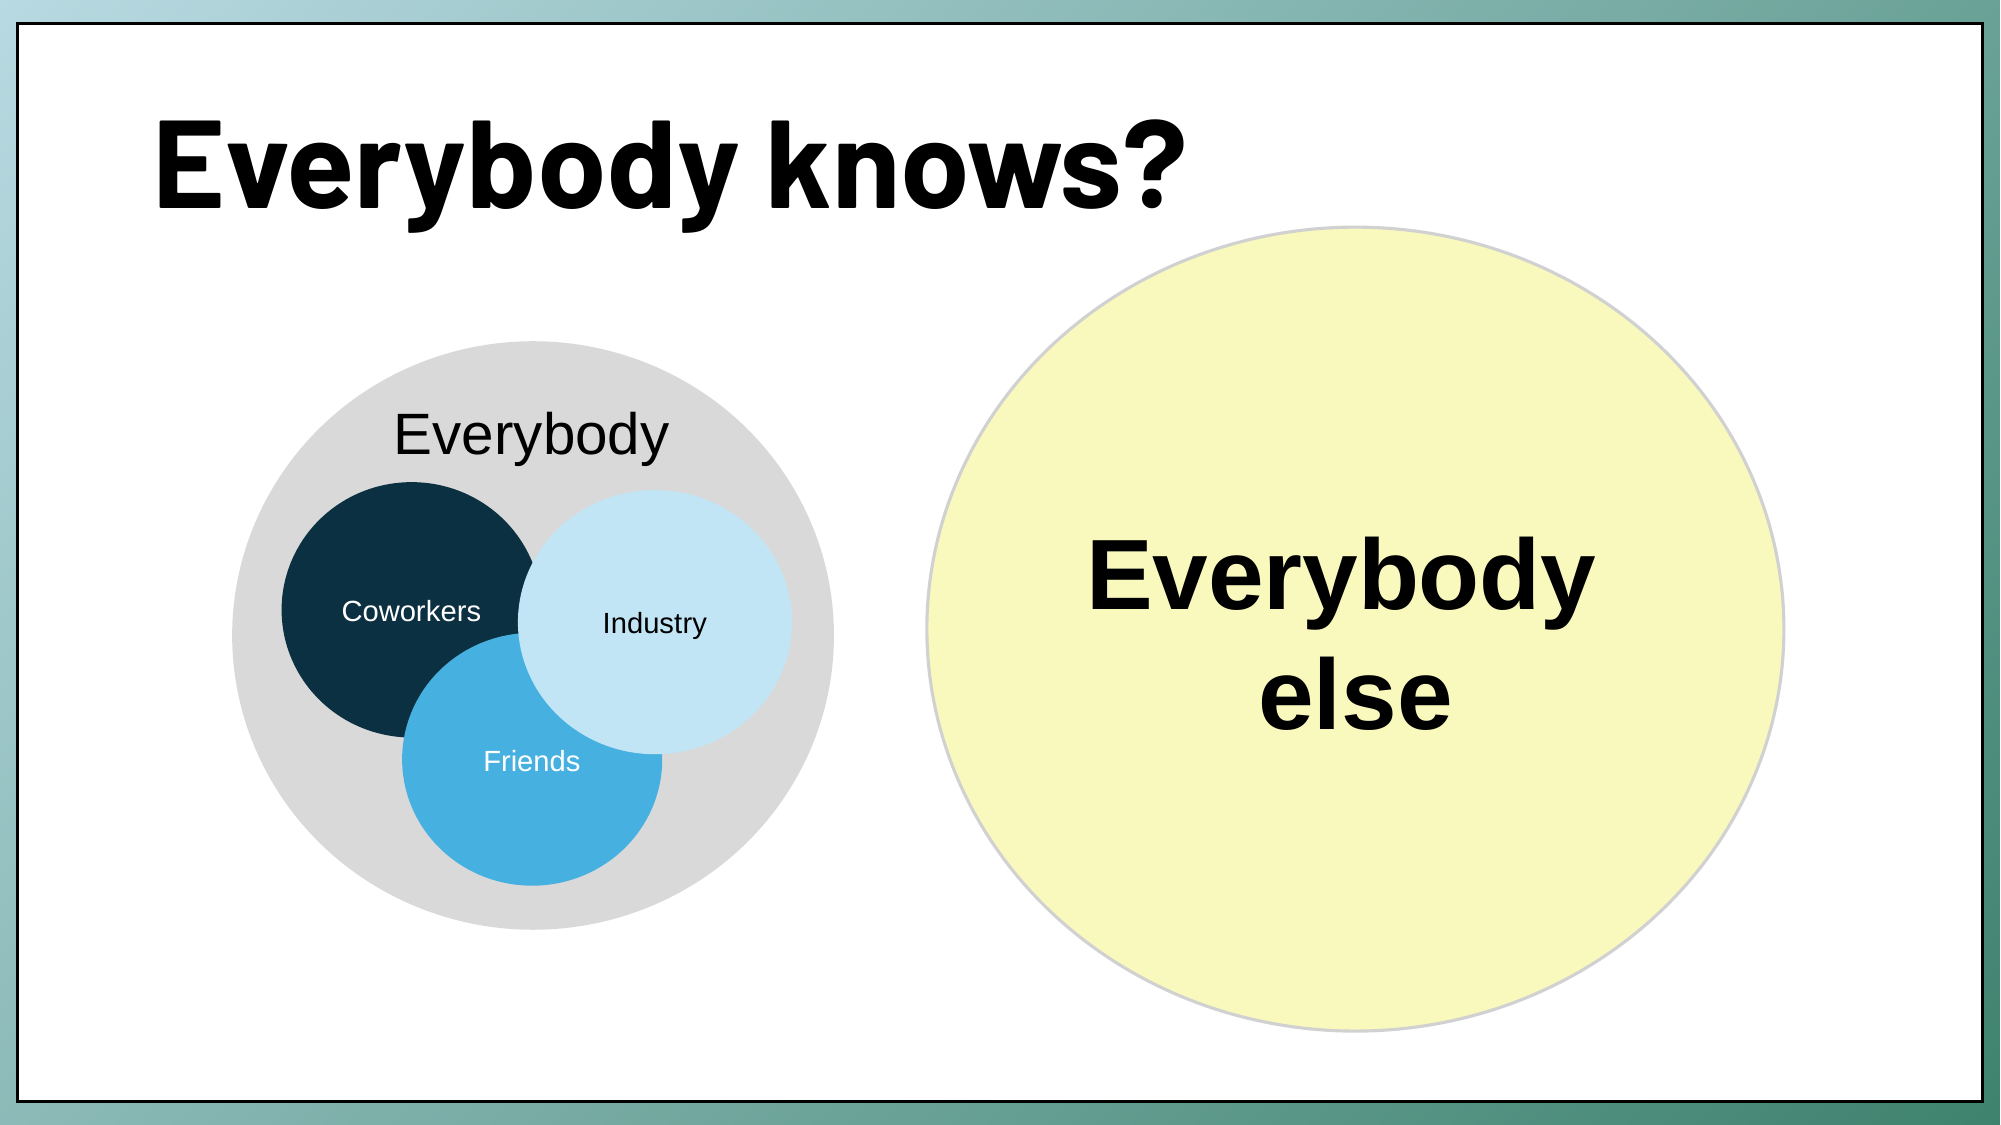

# Everybody knows?
Everybody
else
Everybode
Everybody
Coworkers
Industry
Friends